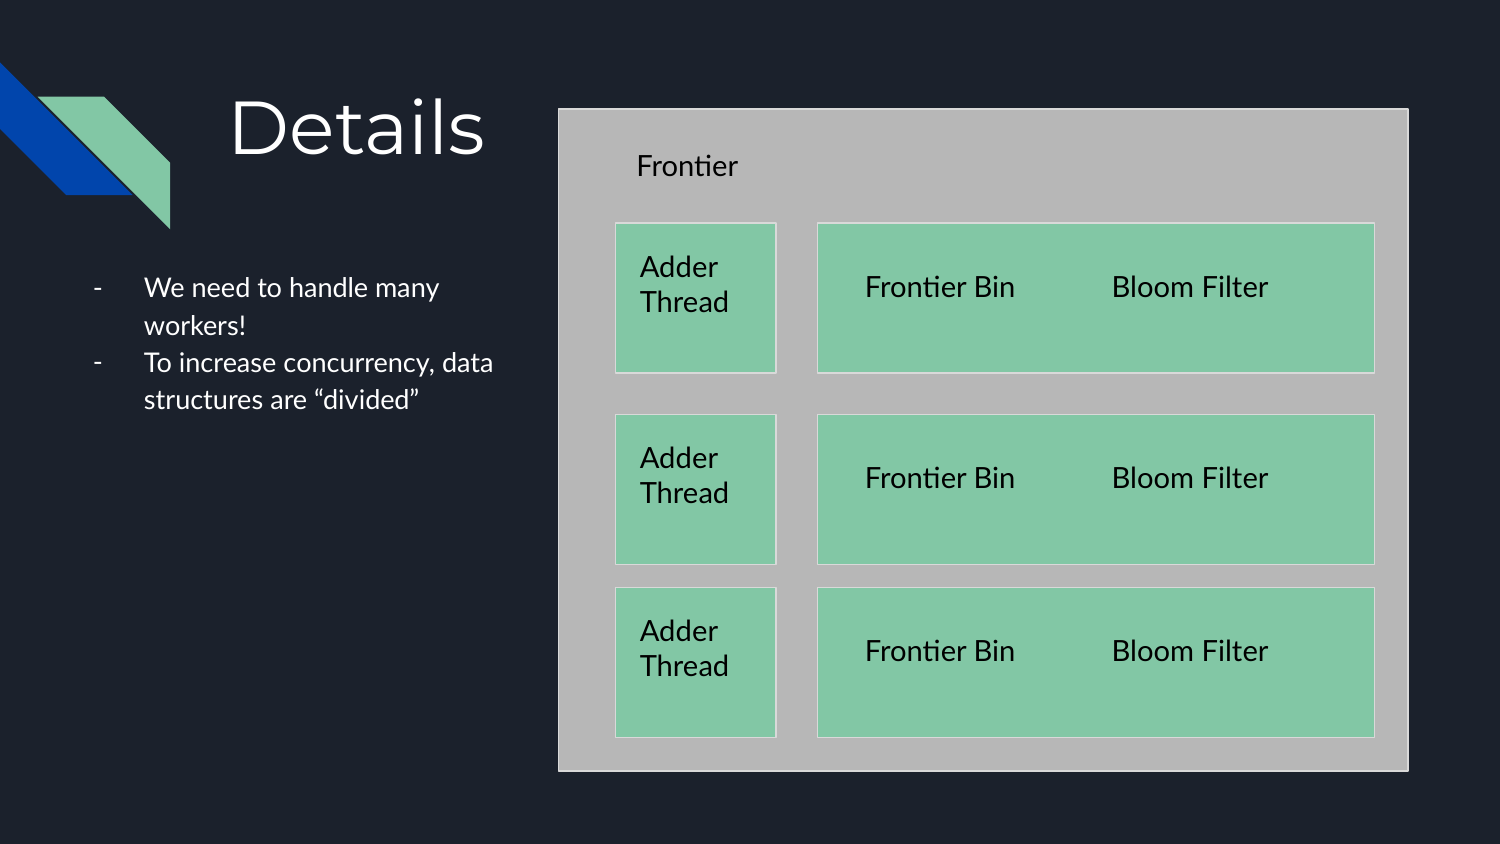

# Details

Frontier

Adder
Thread
We need to handle many workers!
To increase concurrency, data structures are “divided”
Frontier Bin
Bloom Filter

Adder
Thread
Frontier Bin
Bloom Filter

Adder
Thread
Frontier Bin
Bloom Filter